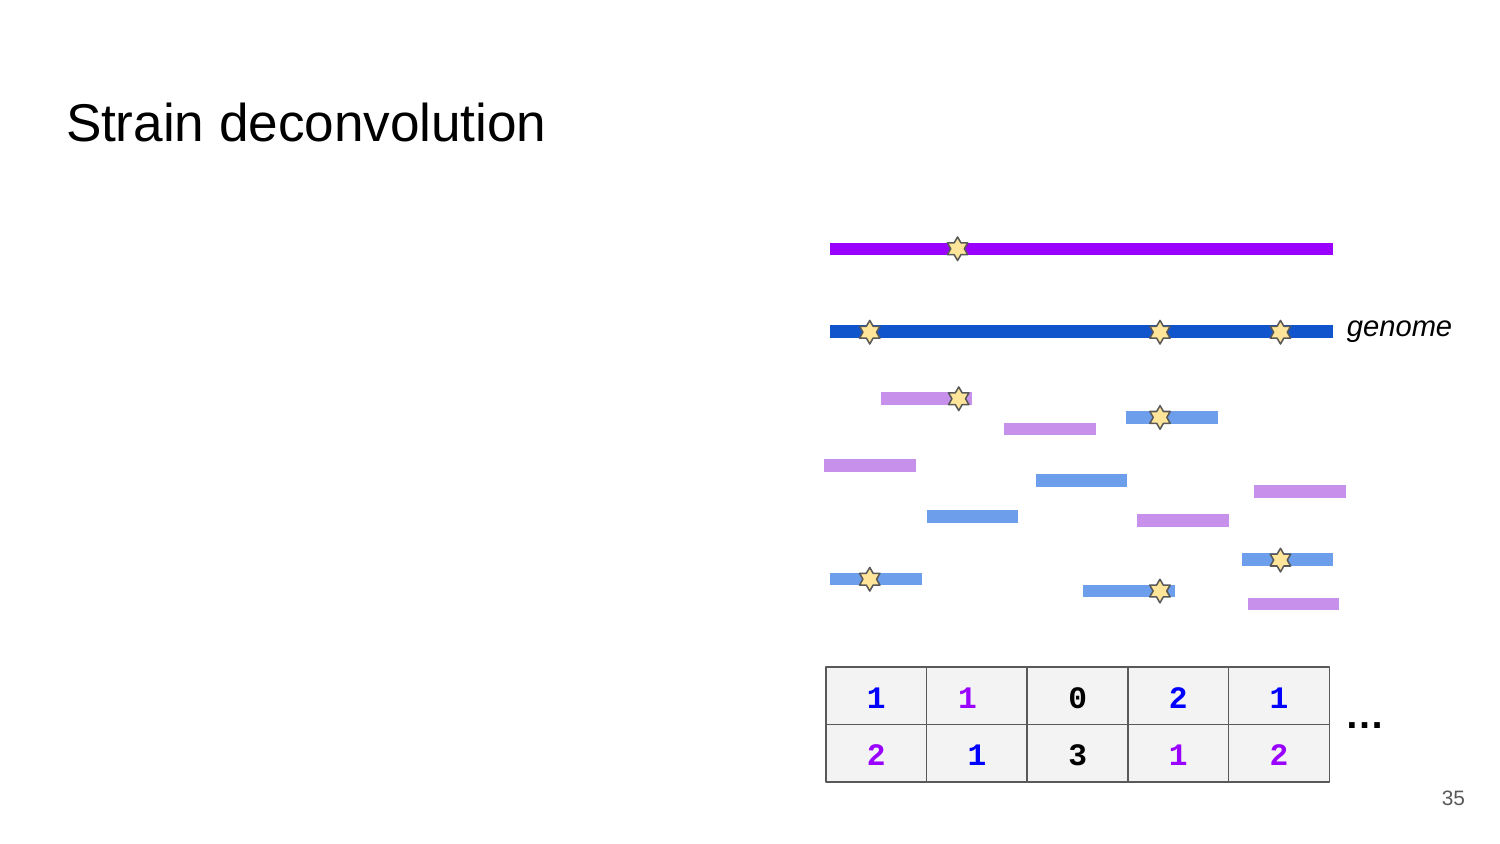

# Strain deconvolution

genome

1
1
0
2
1
2
1
3
1
2
…
35